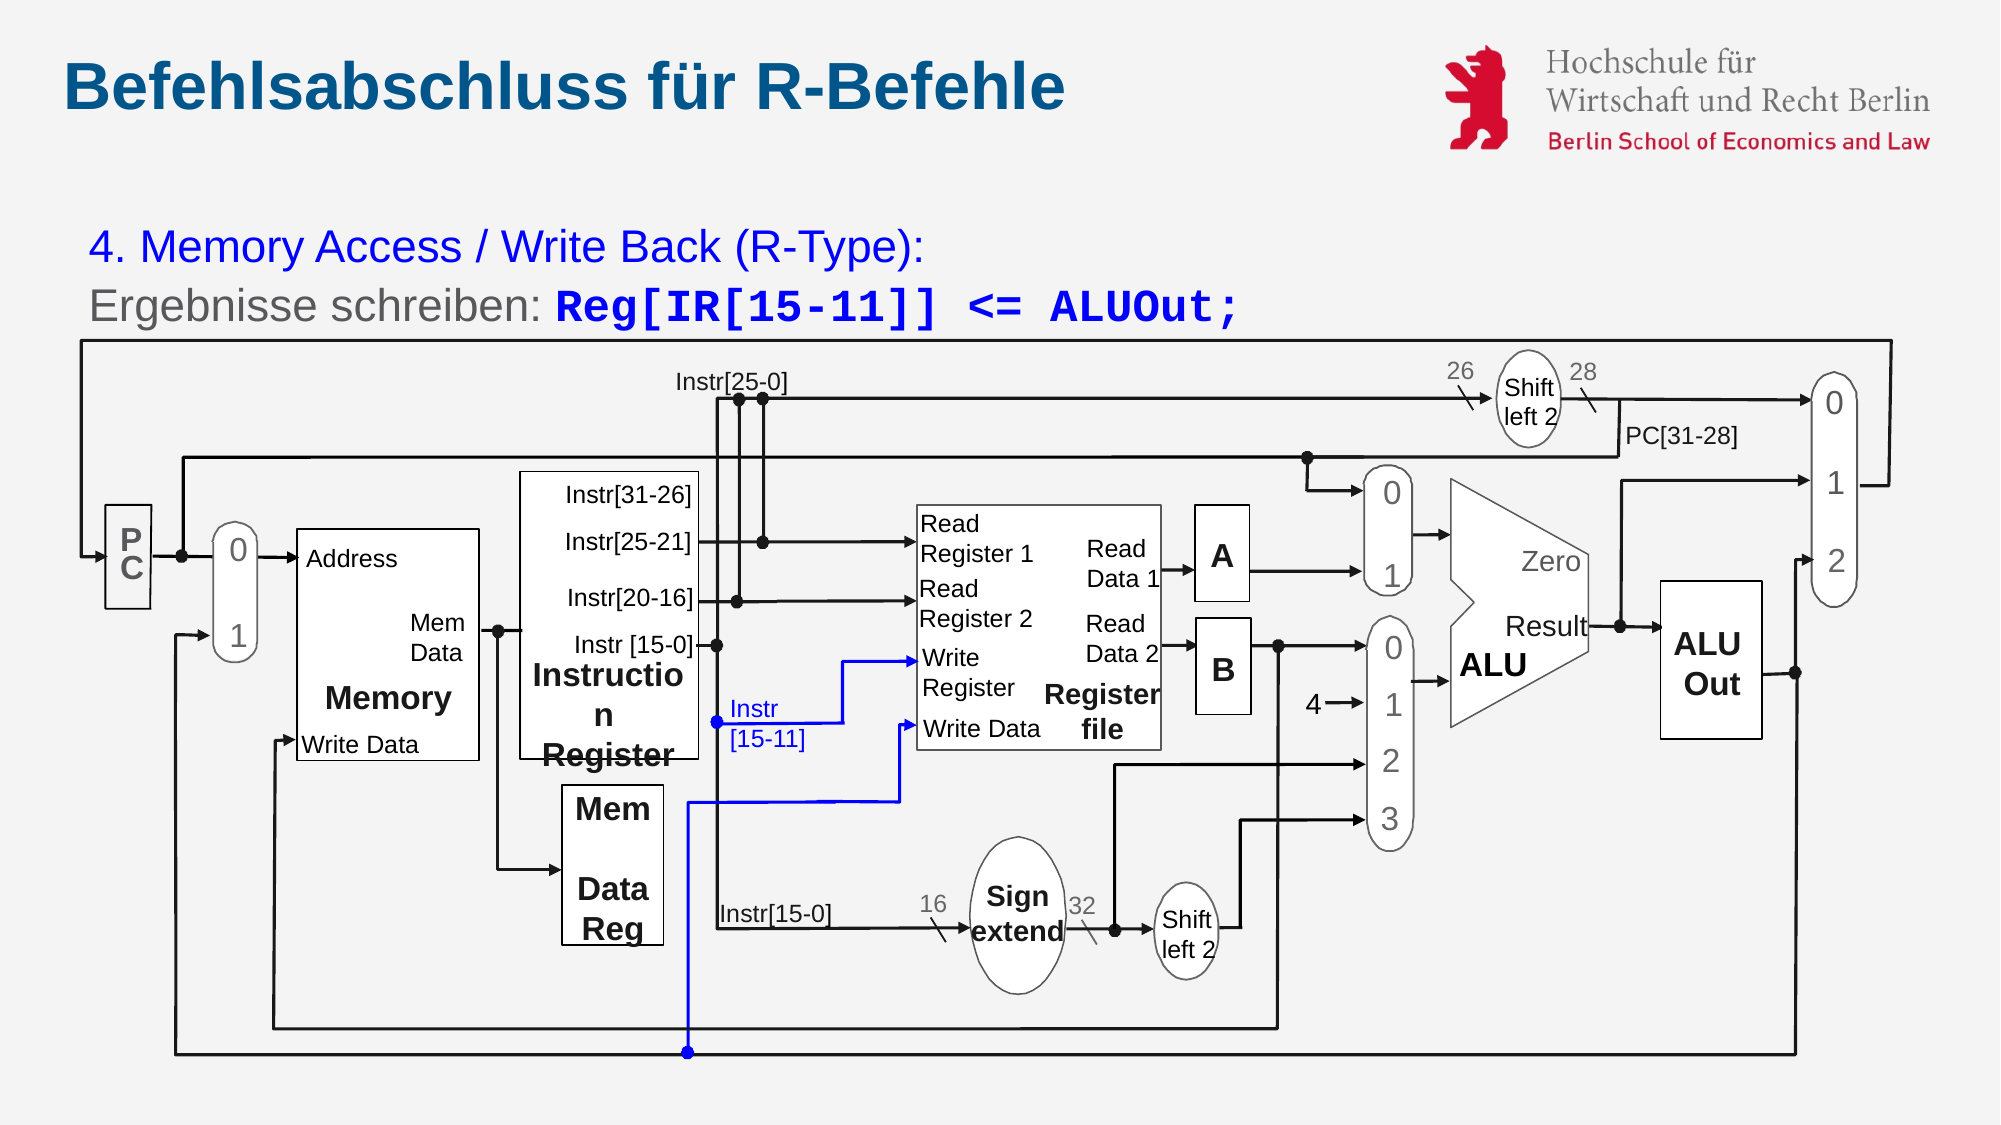

# Befehlsabschluss für R-Befehle
4. Memory Access / Write Back (R-Type):
Ergebnisse schreiben: Reg[IR[15-11]] <= ALUOut;

26
28
Instr[25-0]
Shift
left 2

0

2
1

PC[31-28]

Instr[31-26]

Instr [15-0]
Instruction
Register
Instr[20-16]
0

PC

A
Read
Register 1

Instr[25-21]
0

Address

Mem
Data
Memory
Read
Data 1

Zero

1

Read
Register 2

ALU
Out

Result
Read
Data 2
1

B

0

Write
Register
ALU

Register
file

1
4
Instr
[15-11]

Write Data

Write Data
2

Mem
Data
Reg
3

Sign
extend

Shift
left 2
16
32
Instr[15-0]

Prof. Dr. Sebastian Schlesinger
83